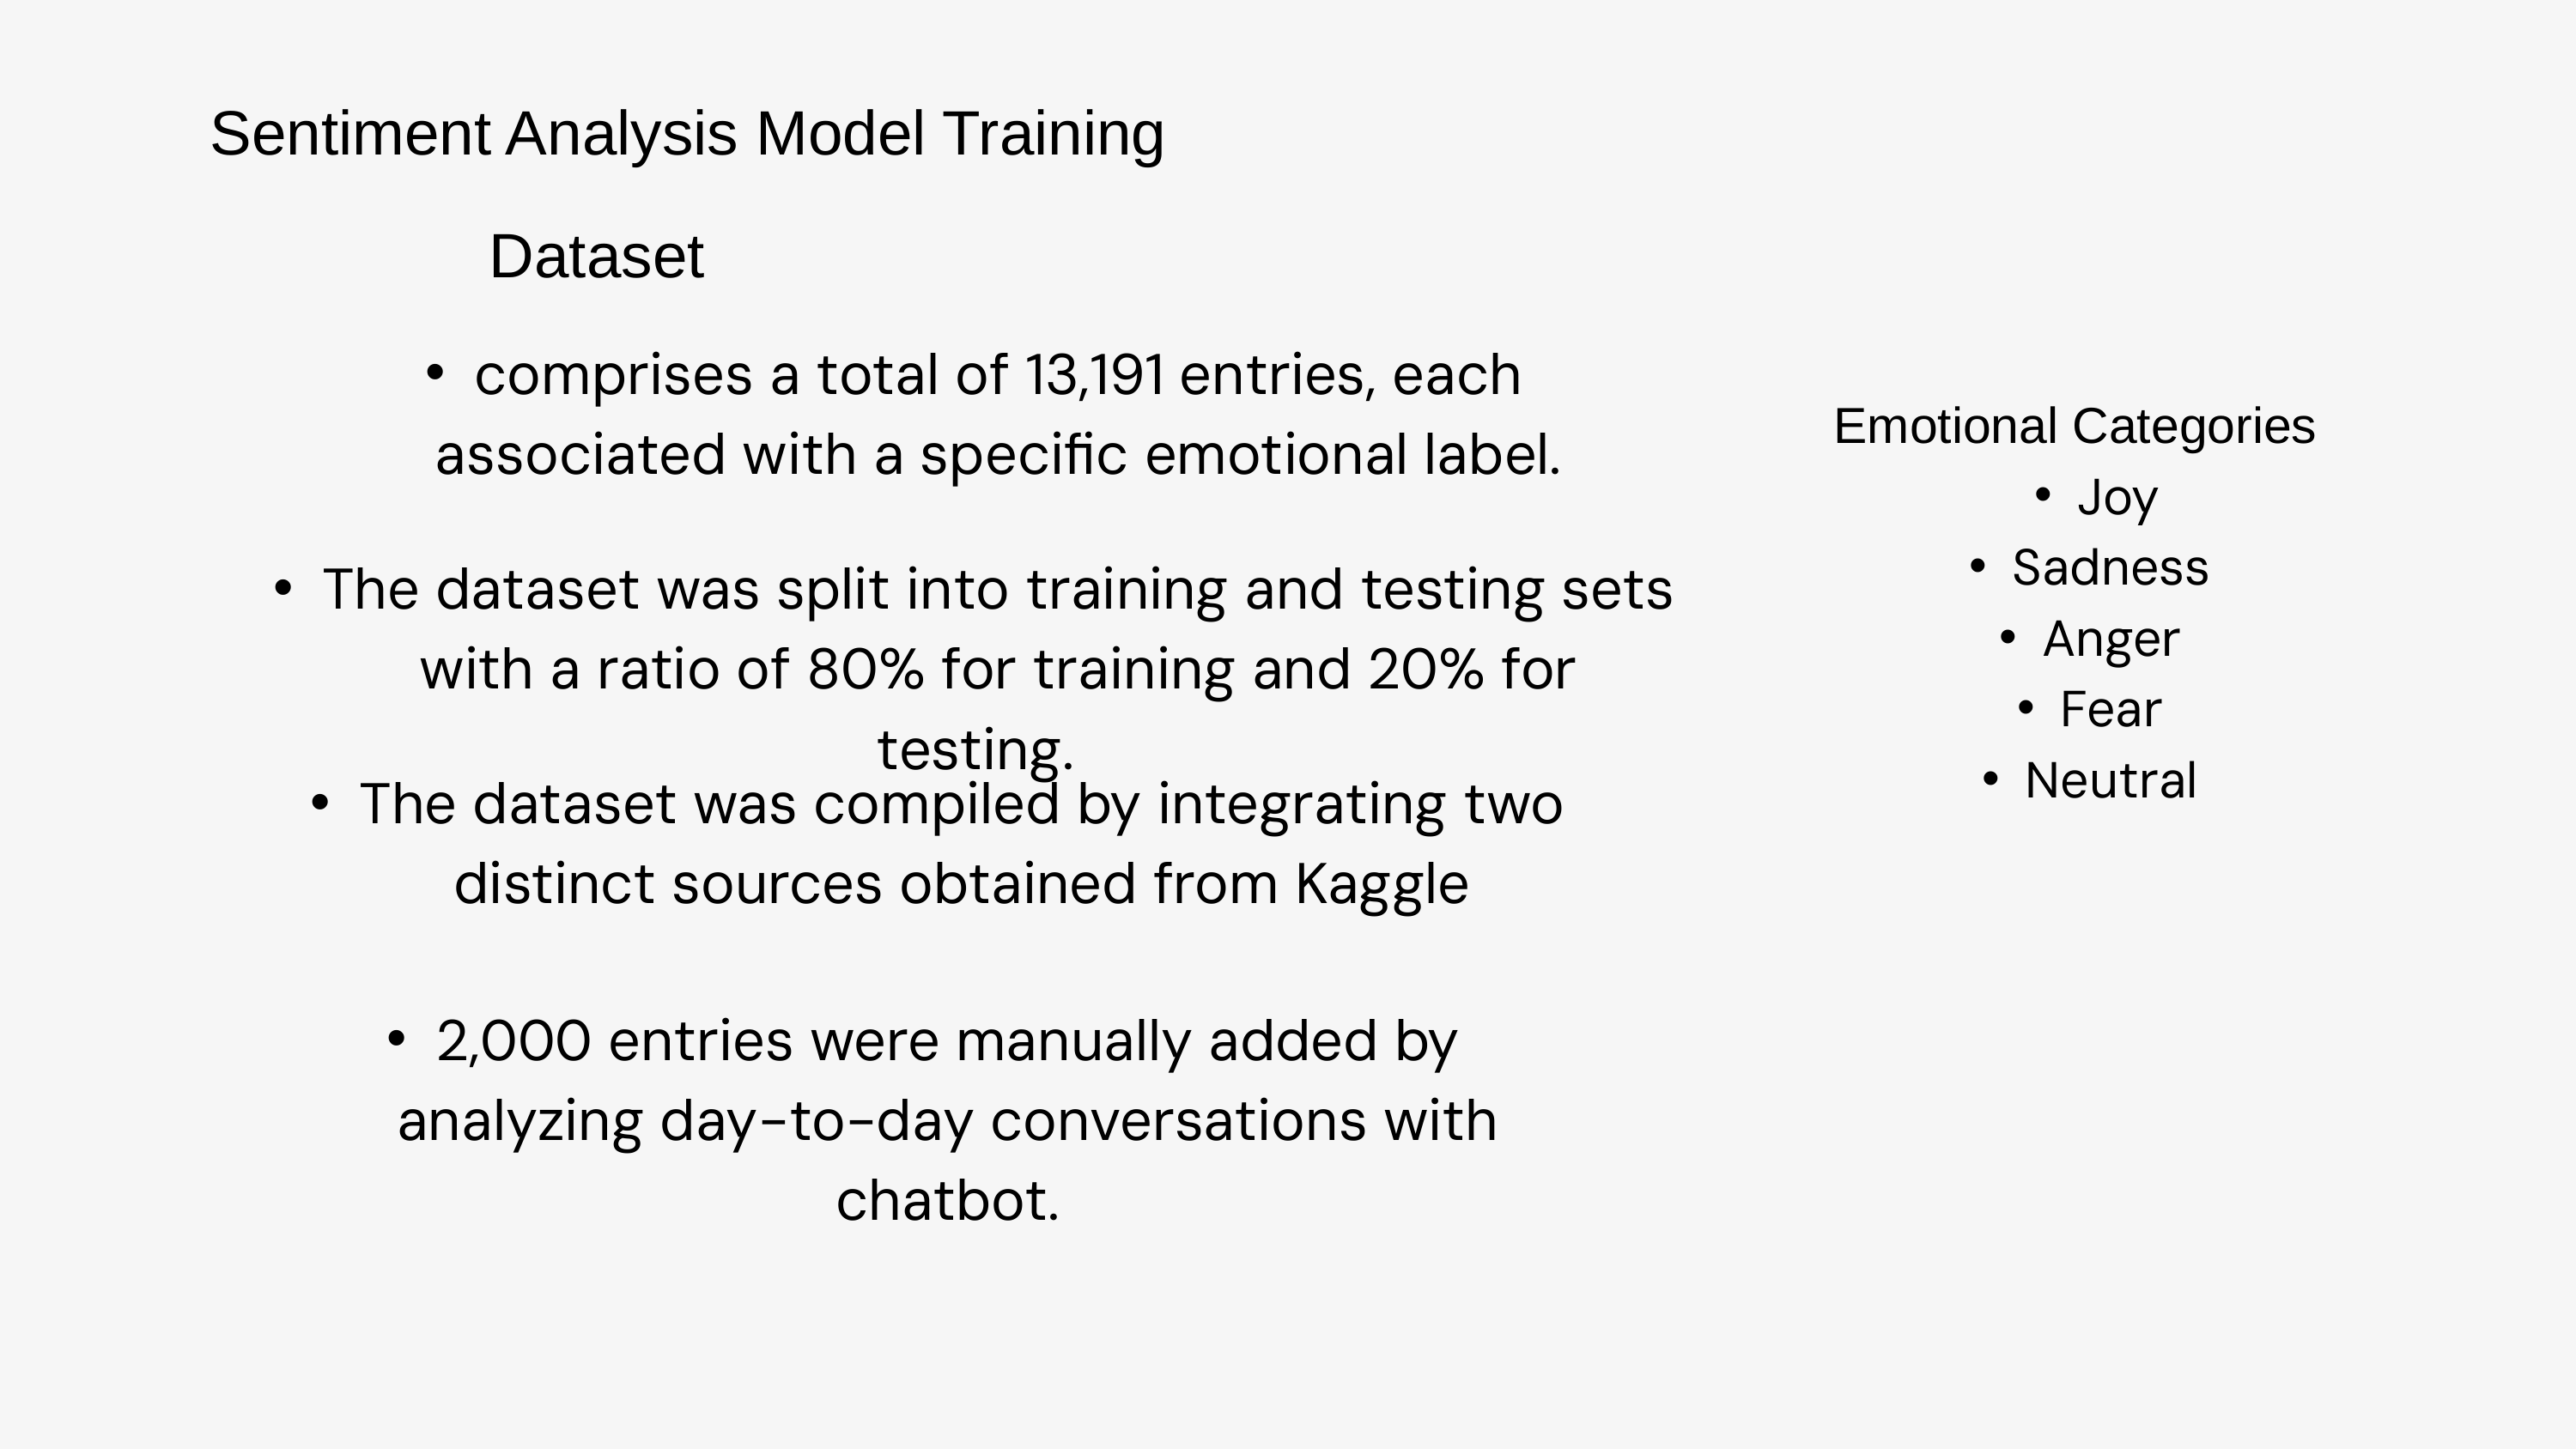

Sentiment Analysis Model Training
Dataset
comprises a total of 13,191 entries, each associated with a specific emotional label.
Emotional Categories
Joy
Sadness
Anger
Fear
Neutral
The dataset was split into training and testing sets with a ratio of 80% for training and 20% for testing.
The dataset was compiled by integrating two distinct sources obtained from Kaggle
2,000 entries were manually added by analyzing day-to-day conversations with chatbot.